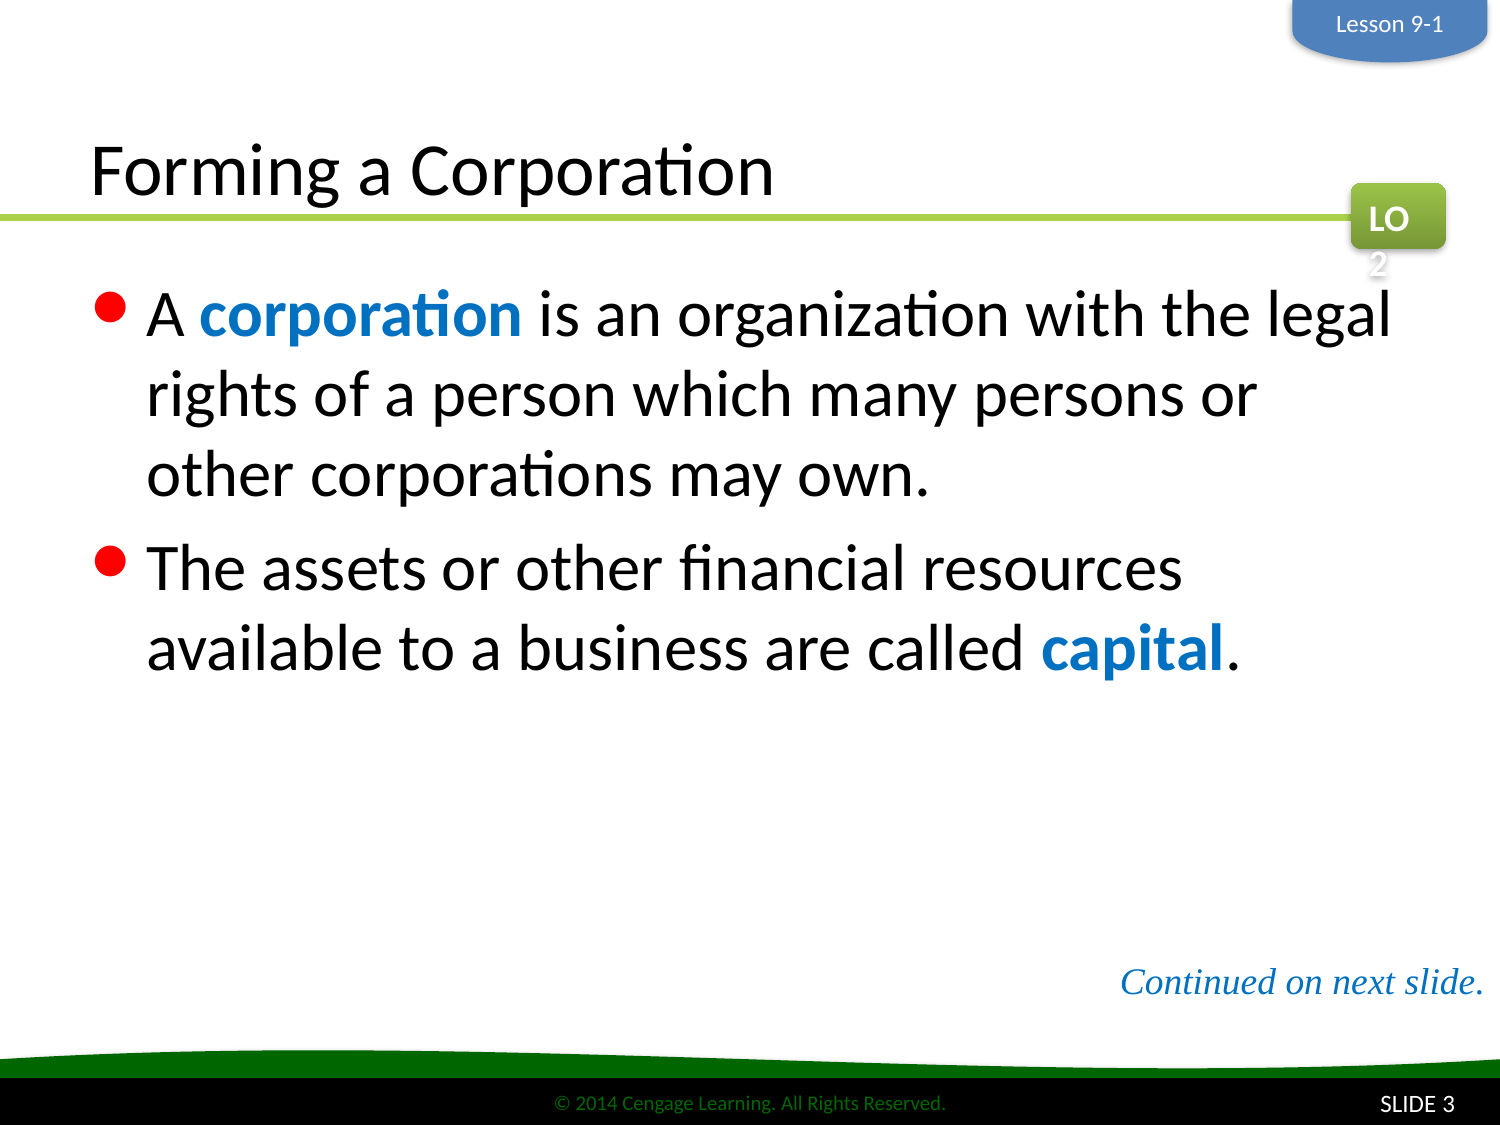

Lesson 9-1

# Forming a Corporation
LO2
A corporation is an organization with the legal rights of a person which many persons or other corporations may own.
The assets or other financial resources available to a business are called capital.
Continued on next slide.
SLIDE 3